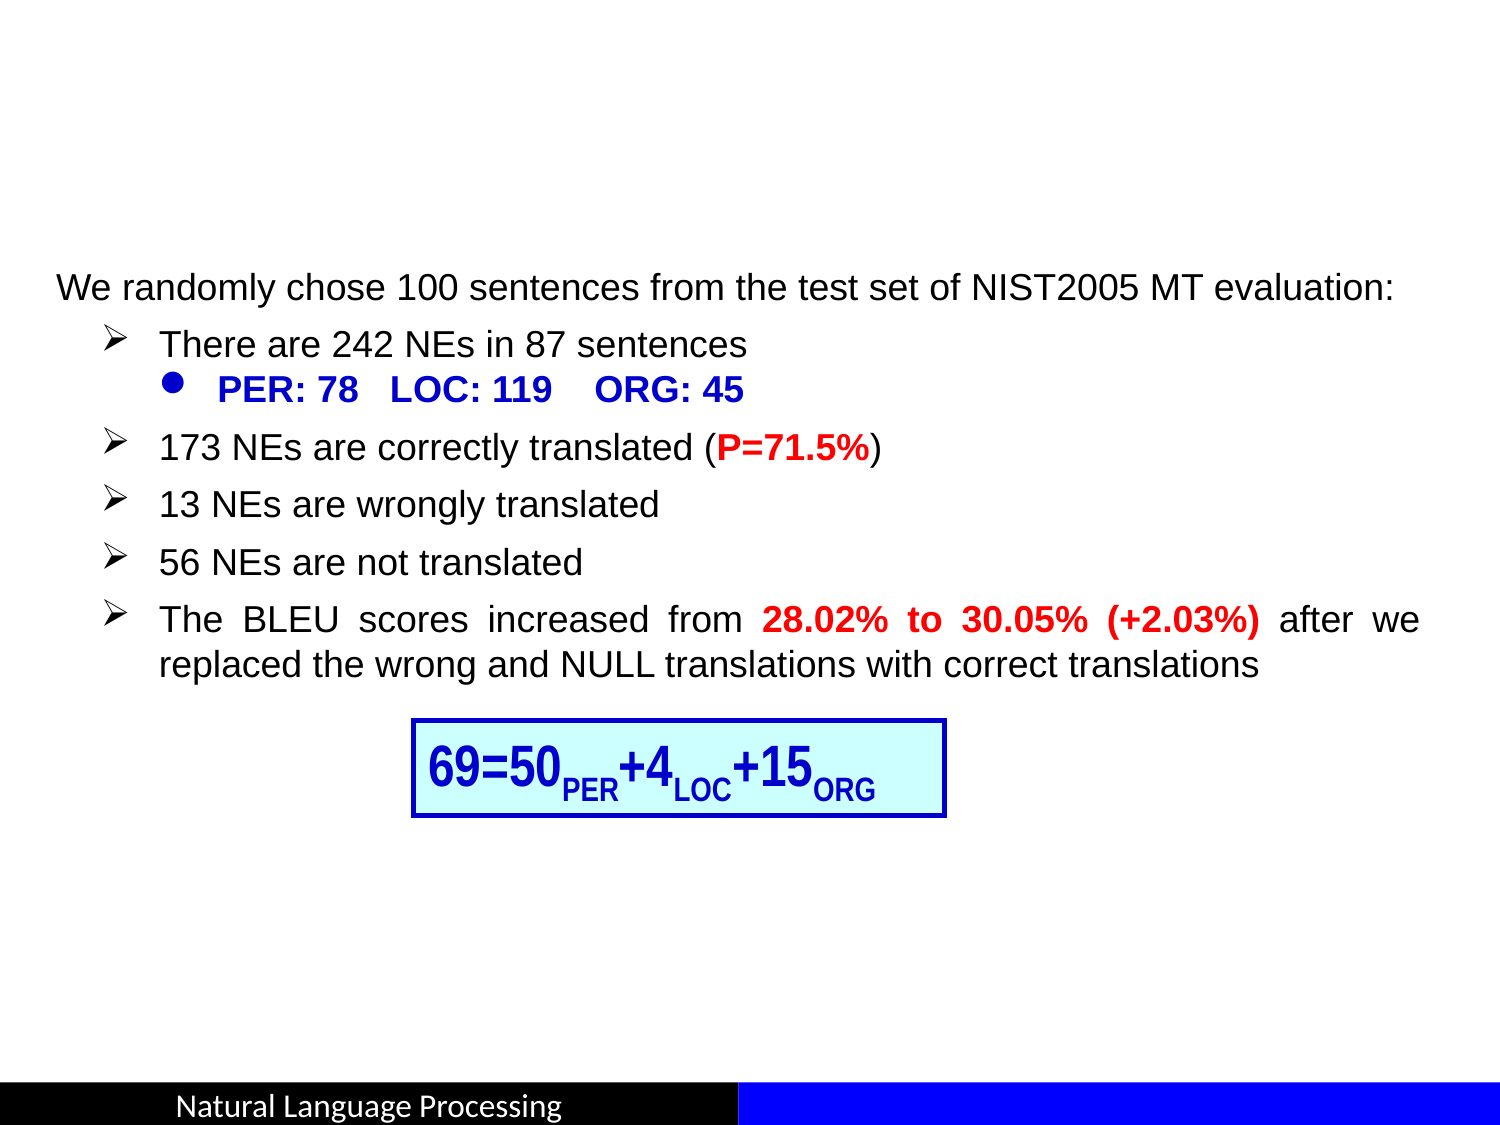

#
We randomly chose 100 sentences from the test set of NIST2005 MT evaluation:
There are 242 NEs in 87 sentences
PER: 78   LOC: 119    ORG: 45
173 NEs are correctly translated (P=71.5%)
13 NEs are wrongly translated
56 NEs are not translated
The BLEU scores increased from 28.02% to 30.05% (+2.03%) after we replaced the wrong and NULL translations with correct translations

69=50PER+4LOC+15ORG